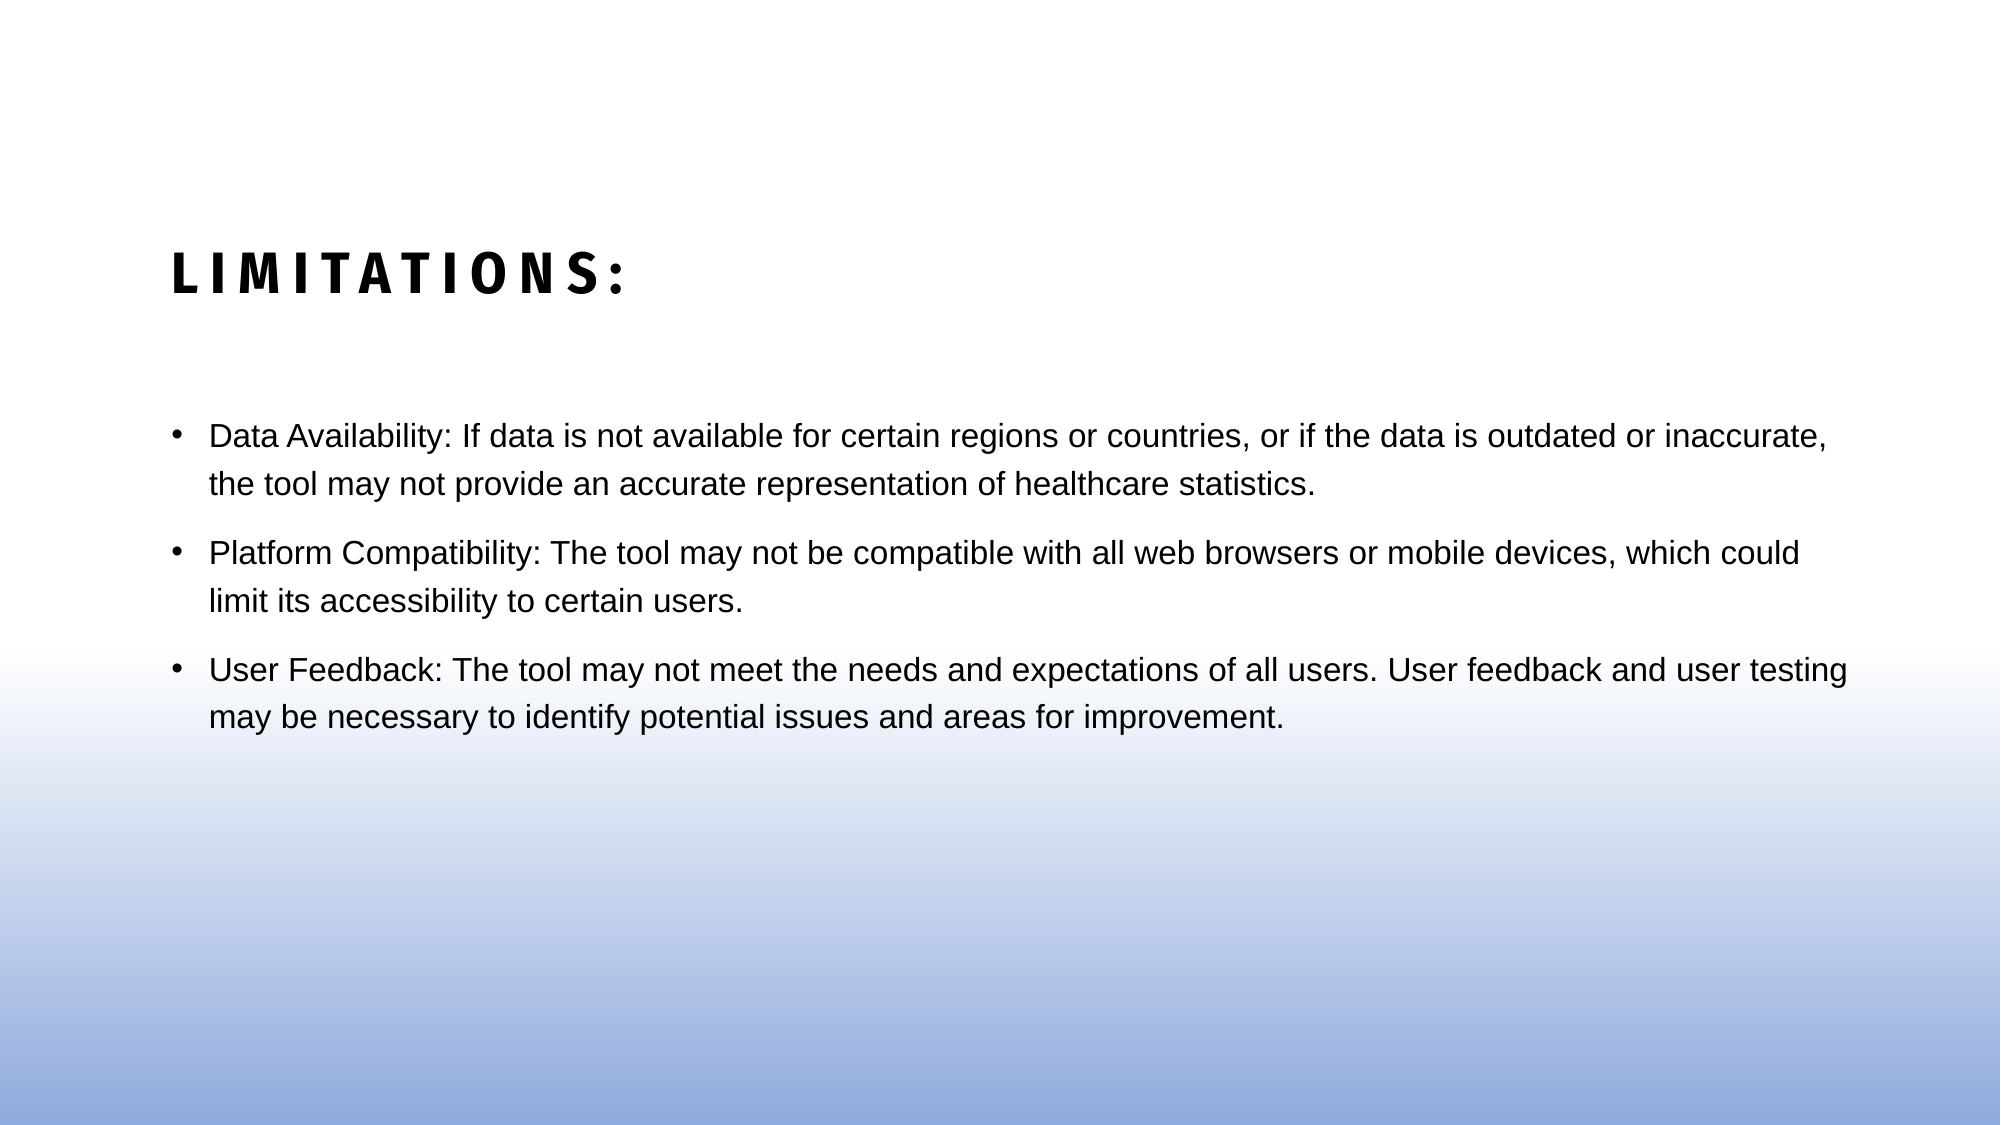

# LIMITATIONS:
Data Availability: If data is not available for certain regions or countries, or if the data is outdated or inaccurate, the tool may not provide an accurate representation of healthcare statistics.
Platform Compatibility: The tool may not be compatible with all web browsers or mobile devices, which could limit its accessibility to certain users.
User Feedback: The tool may not meet the needs and expectations of all users. User feedback and user testing may be necessary to identify potential issues and areas for improvement.